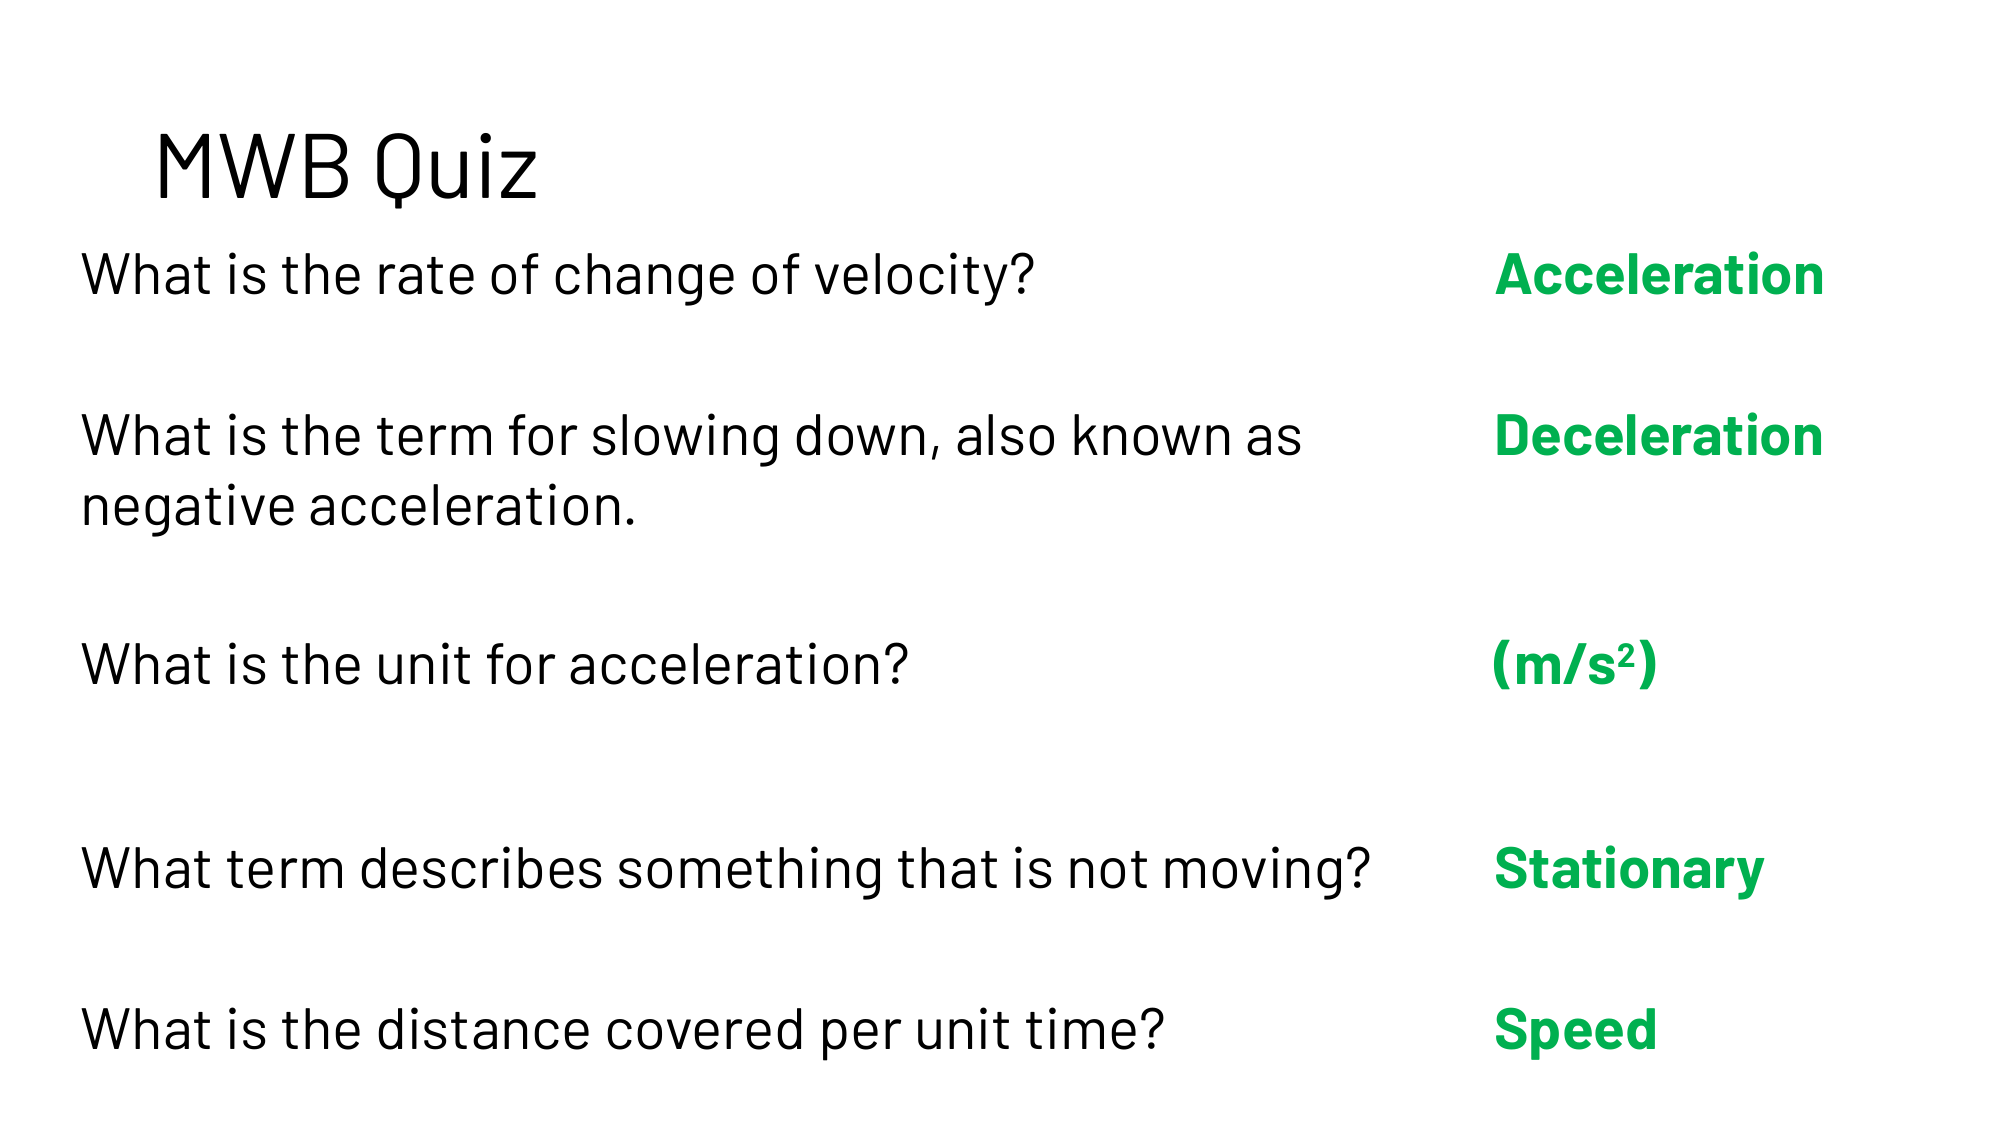

# MWB Quiz
| What is the rate of change of velocity? | Acceleration |
| --- | --- |
| What is the term for slowing down, also known as negative acceleration. | Deceleration |
| What is the unit for acceleration? | (m/s2) |
| What term describes something that is not moving? | Stationary |
| What is the distance covered per unit time? | Speed |